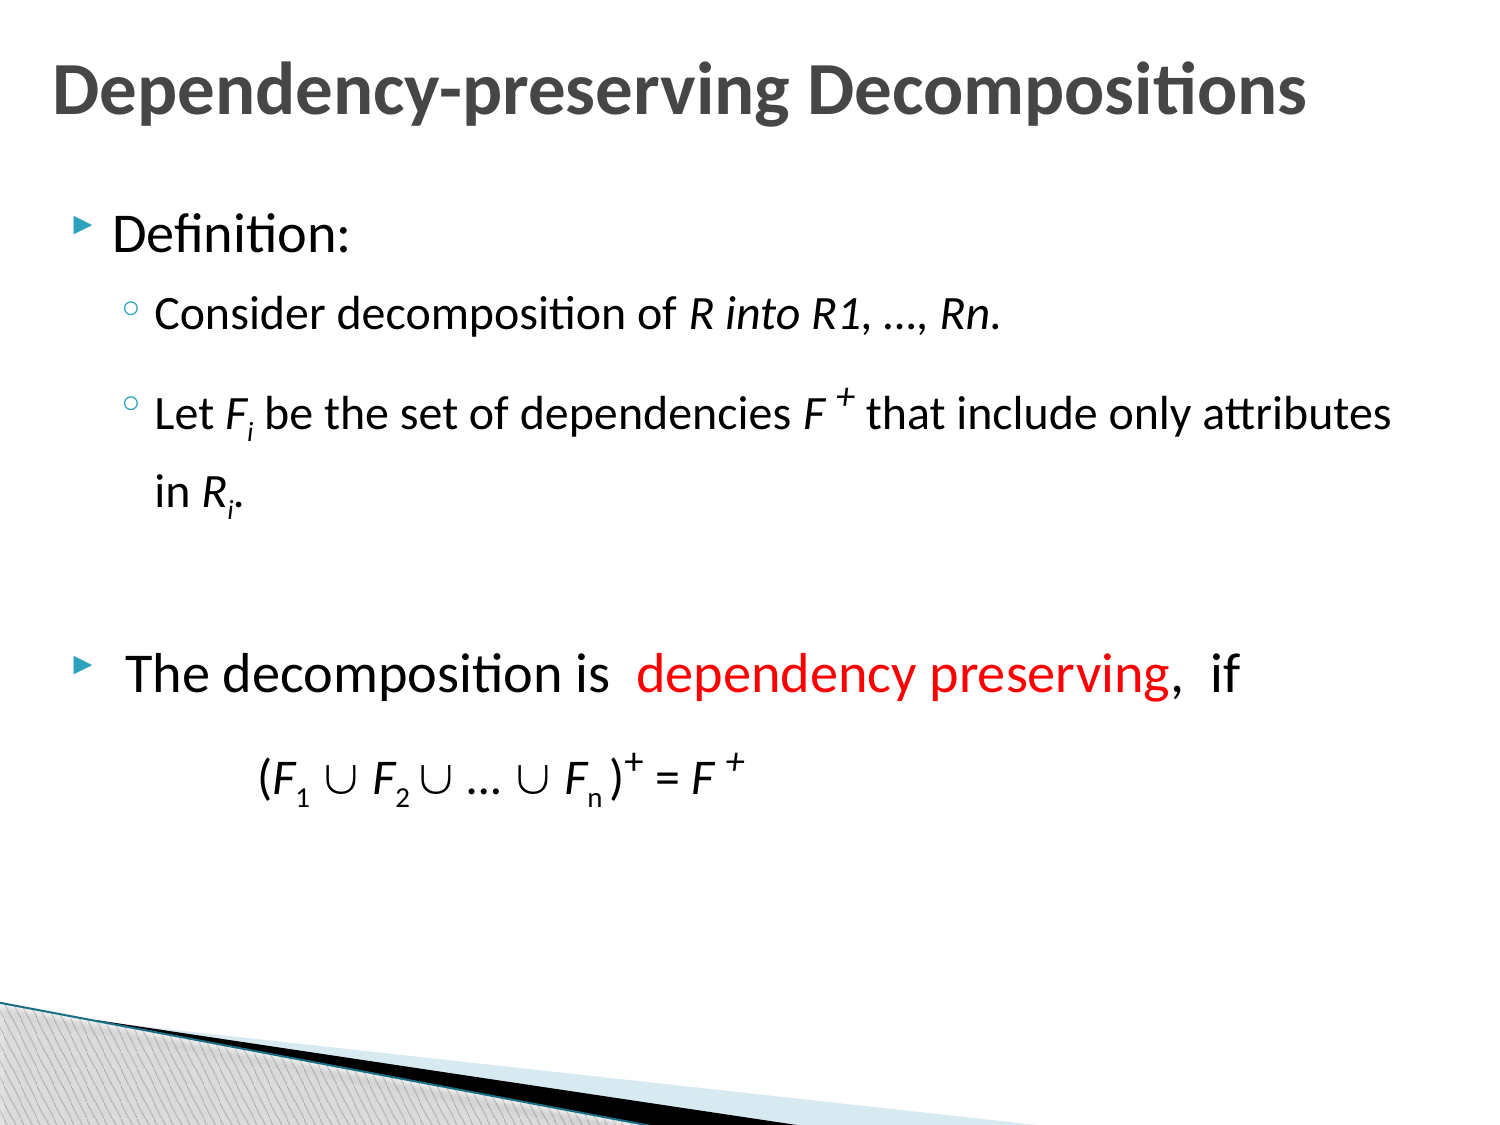

# Dependency-preserving Decompositions
Definition:
Consider decomposition of R into R1, …, Rn.
Let Fi be the set of dependencies F + that include only attributes in Ri.

 The decomposition is  dependency preserving,  if
         (F1 ∪ F2 ∪ … ∪ Fn )+ = F +